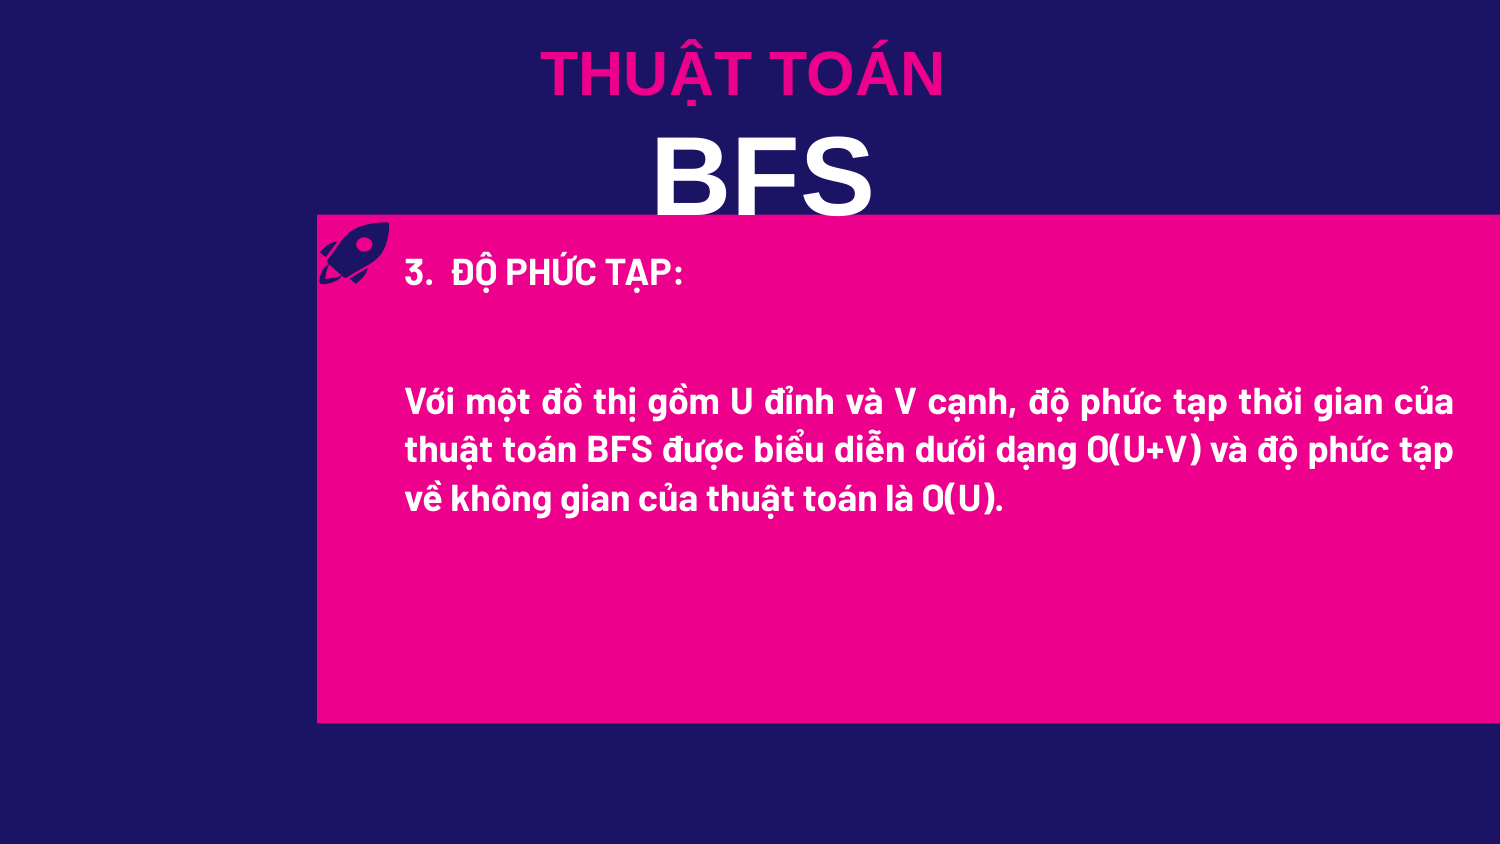

THUẬT TOÁN
# BFS

3.  ĐỘ PHỨC TẠP:

Với một đồ thị gồm U đỉnh và V cạnh, độ phức tạp thời gian của thuật toán BFS được biểu diễn dưới dạng O(U+V) và độ phức tạp về không gian của thuật toán là O(U).

MA TRẬN KỀ

DANH SÁCH KỀ